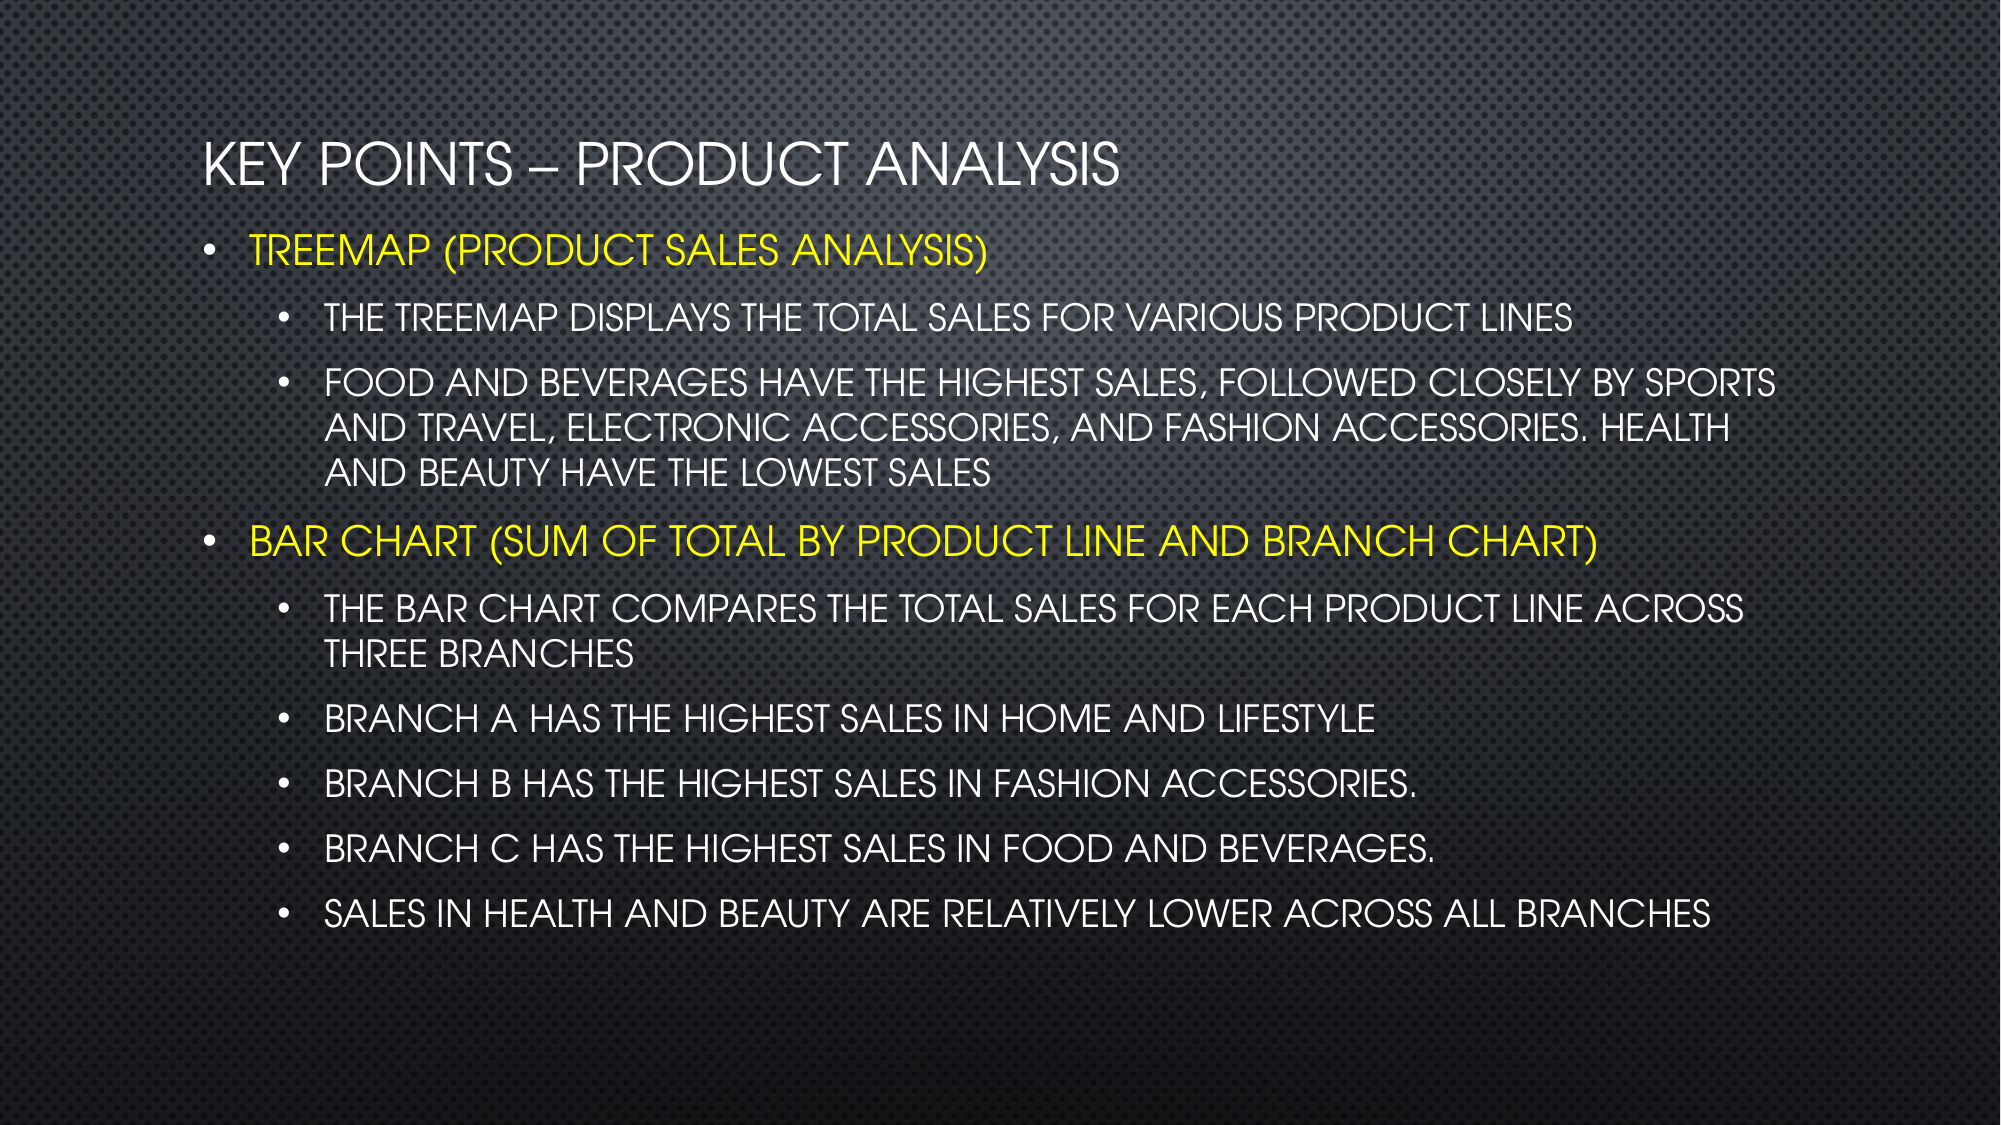

# Key points – Product analysis
Treemap (Product Sales Analysis)
The treemap displays the total sales for various product lines
Food and beverages have the highest sales, followed closely by Sports and travel, Electronic accessories, and Fashion accessories. Health and beauty have the lowest sales
Bar Chart (Sum of Total by Product Line and Branch Chart)
The bar chart compares the total sales for each product line across three branches
Branch A has the highest sales in Home and lifestyle
Branch B has the highest sales in Fashion accessories.
Branch C has the highest sales in Food and beverages.
Sales in Health and beauty are relatively lower across all branches